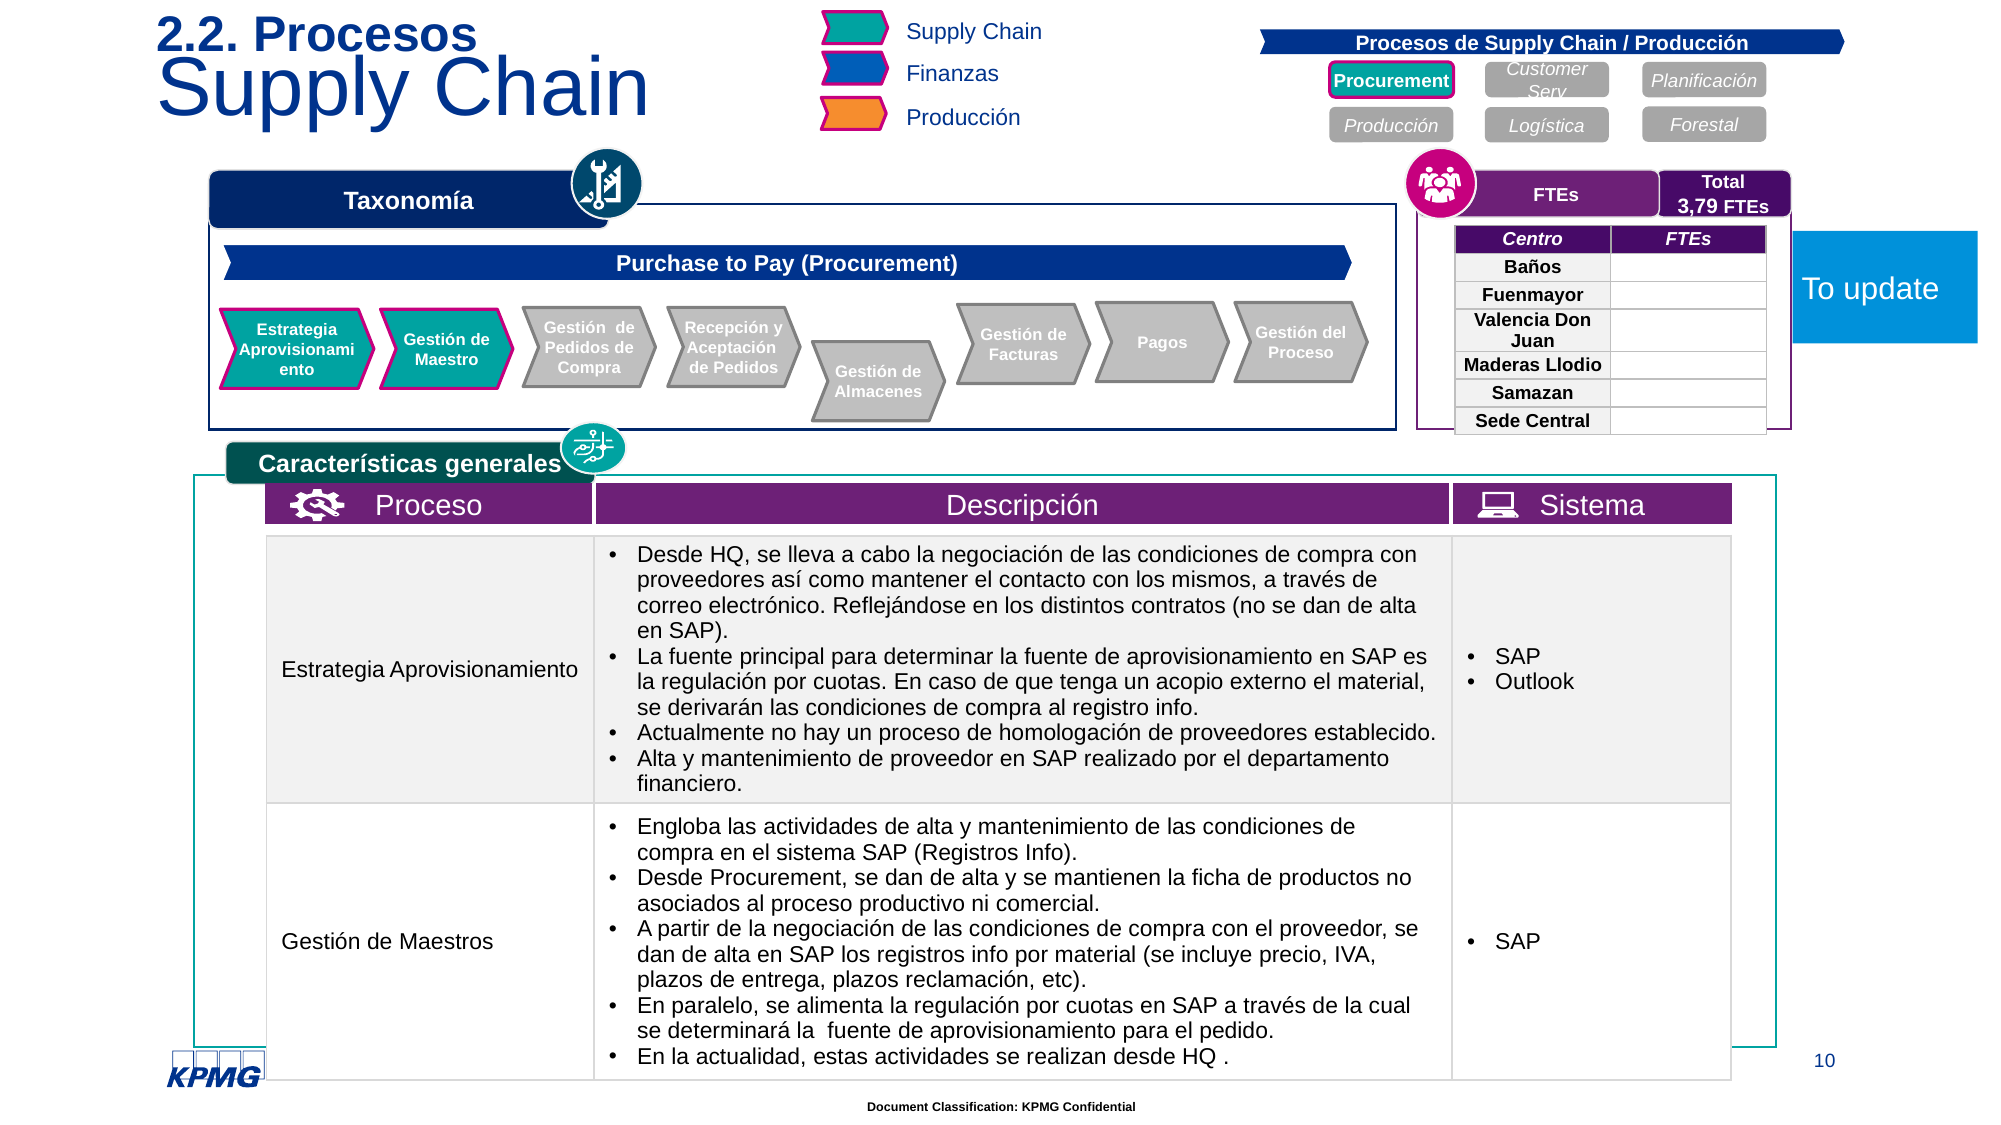

Supply Chain

Finanzas

Producción

# 2.2. Procesos Supply Chain
Procesos de Supply Chain / Producción
Procurement
Customer Serv
Planificación
Forestal
Producción
Logística

Taxonomía
FTEs
Total
3,79 FTEs

| Centro | FTEs |
| --- | --- |
| Baños |  |
| Fuenmayor |  |
| Valencia Don Juan |  |
| Maderas Llodio |  |
| Samazan |  |
| Sede Central |  |
To update
Purchase to Pay (Procurement)
Pagos
Gestión del Proceso
Gestión de Facturas
Recepción y Aceptación  de Pedidos
Gestión  de Pedidos de Compra
Estrategia Aprovisionamiento
Gestión de Maestro
Gestión de Almacenes

Características generales

Proceso
Descripción
Sistema

| Estrategia Aprovisionamiento | Desde HQ, se lleva a cabo la negociación de las condiciones de compra con proveedores así como mantener el contacto con los mismos, a través de correo electrónico. Reflejándose en los distintos contratos (no se dan de alta en SAP). La fuente principal para determinar la fuente de aprovisionamiento en SAP es la regulación por cuotas. En caso de que tenga un acopio externo el material, se derivarán las condiciones de compra al registro info. Actualmente no hay un proceso de homologación de proveedores establecido. Alta y mantenimiento de proveedor en SAP realizado por el departamento financiero. | SAP Outlook |
| --- | --- | --- |
| Gestión de Maestros | Engloba las actividades de alta y mantenimiento de las condiciones de compra en el sistema SAP (Registros Info). Desde Procurement, se dan de alta y se mantienen la ficha de productos no asociados al proceso productivo ni comercial. A partir de la negociación de las condiciones de compra con el proveedor, se dan de alta en SAP los registros info por material (se incluye precio, IVA, plazos de entrega, plazos reclamación, etc). En paralelo, se alimenta la regulación por cuotas en SAP a través de la cual se determinará la fuente de aprovisionamiento para el pedido. En la actualidad, estas actividades se realizan desde HQ . | SAP |